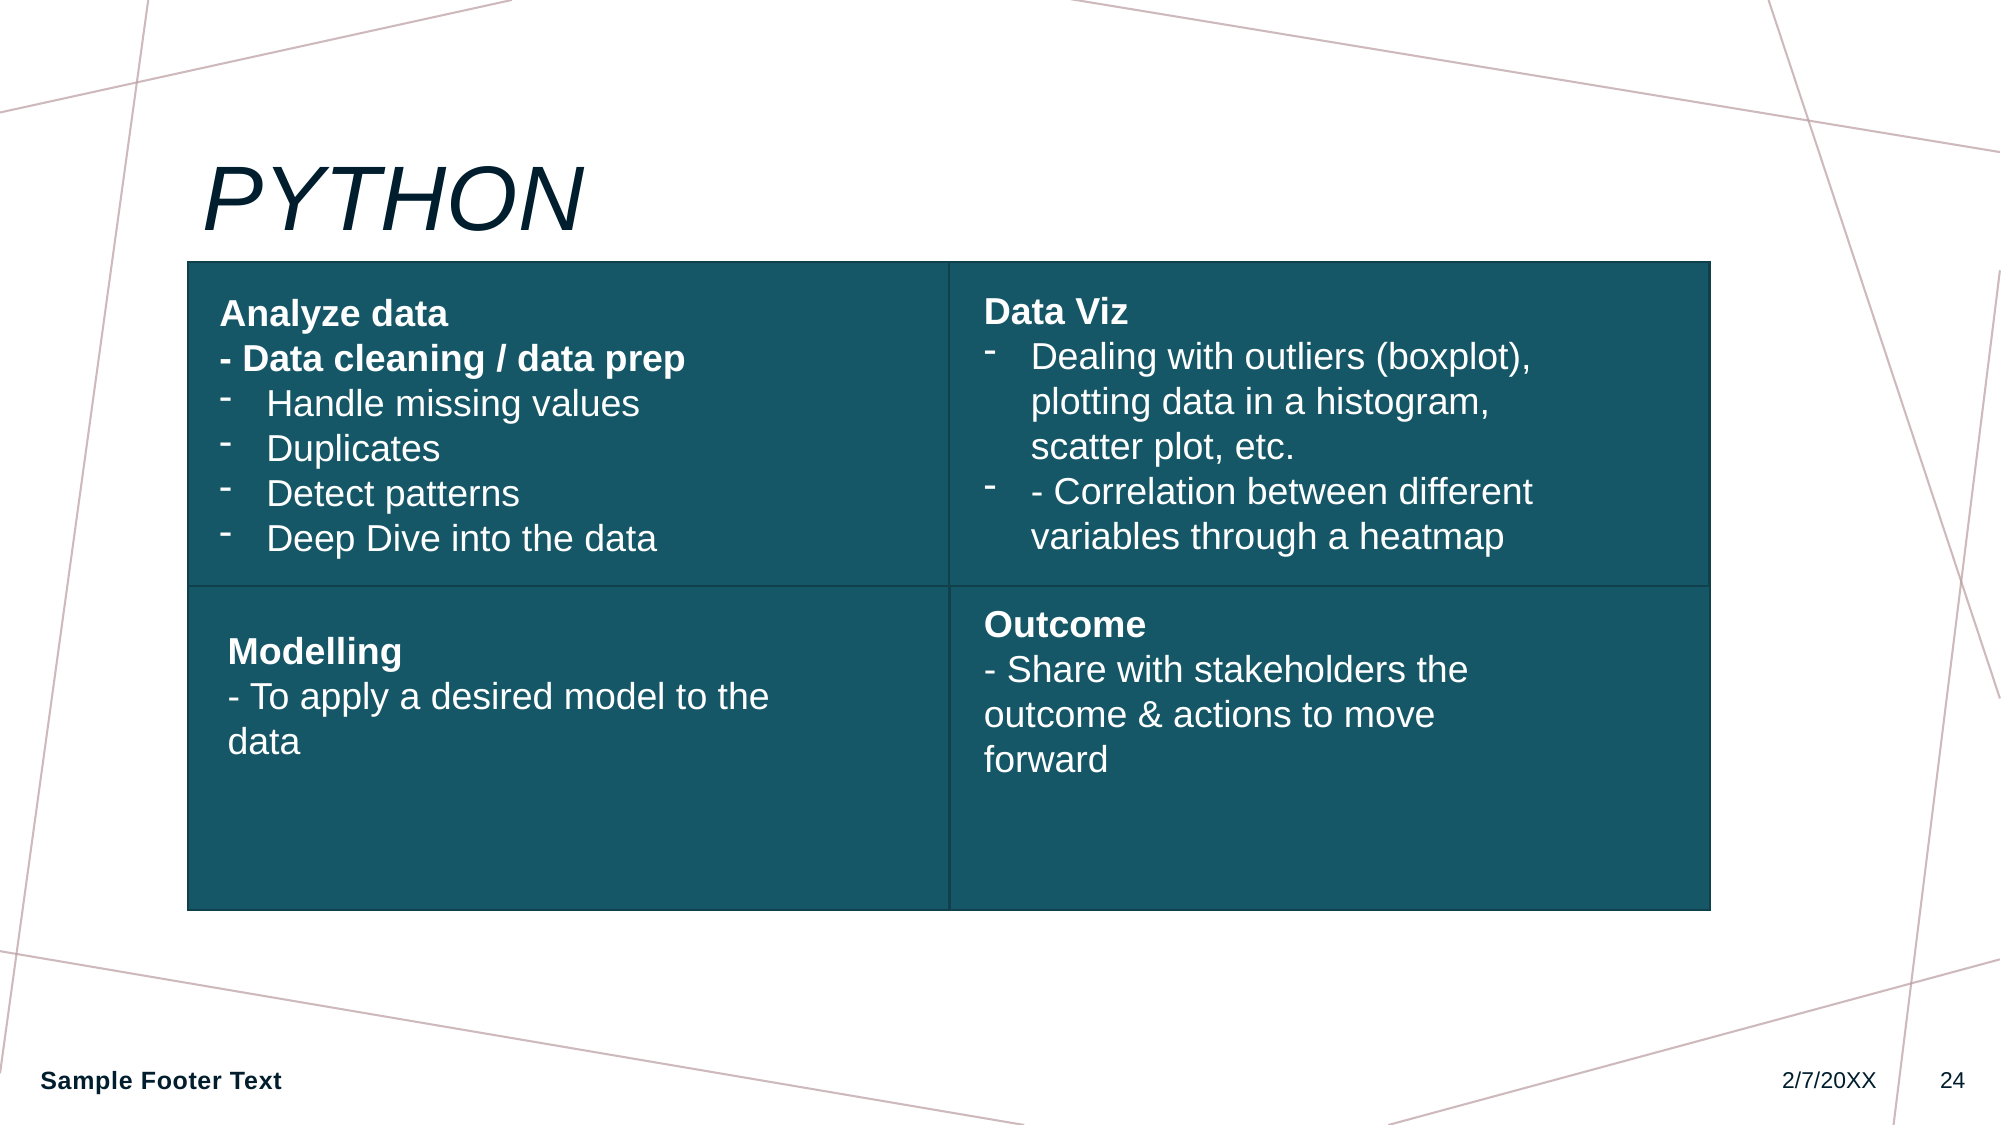

# python

Data Viz
Dealing with outliers (boxplot), plotting data in a histogram, scatter plot, etc.
- Correlation between different variables through a heatmap
Analyze data
- Data cleaning / data prep
Handle missing values
Duplicates
Detect patterns
Deep Dive into the data

Outcome
- Share with stakeholders the outcome & actions to move forward
Modelling
- To apply a desired model to the data
Sample Footer Text
2/7/20XX
24